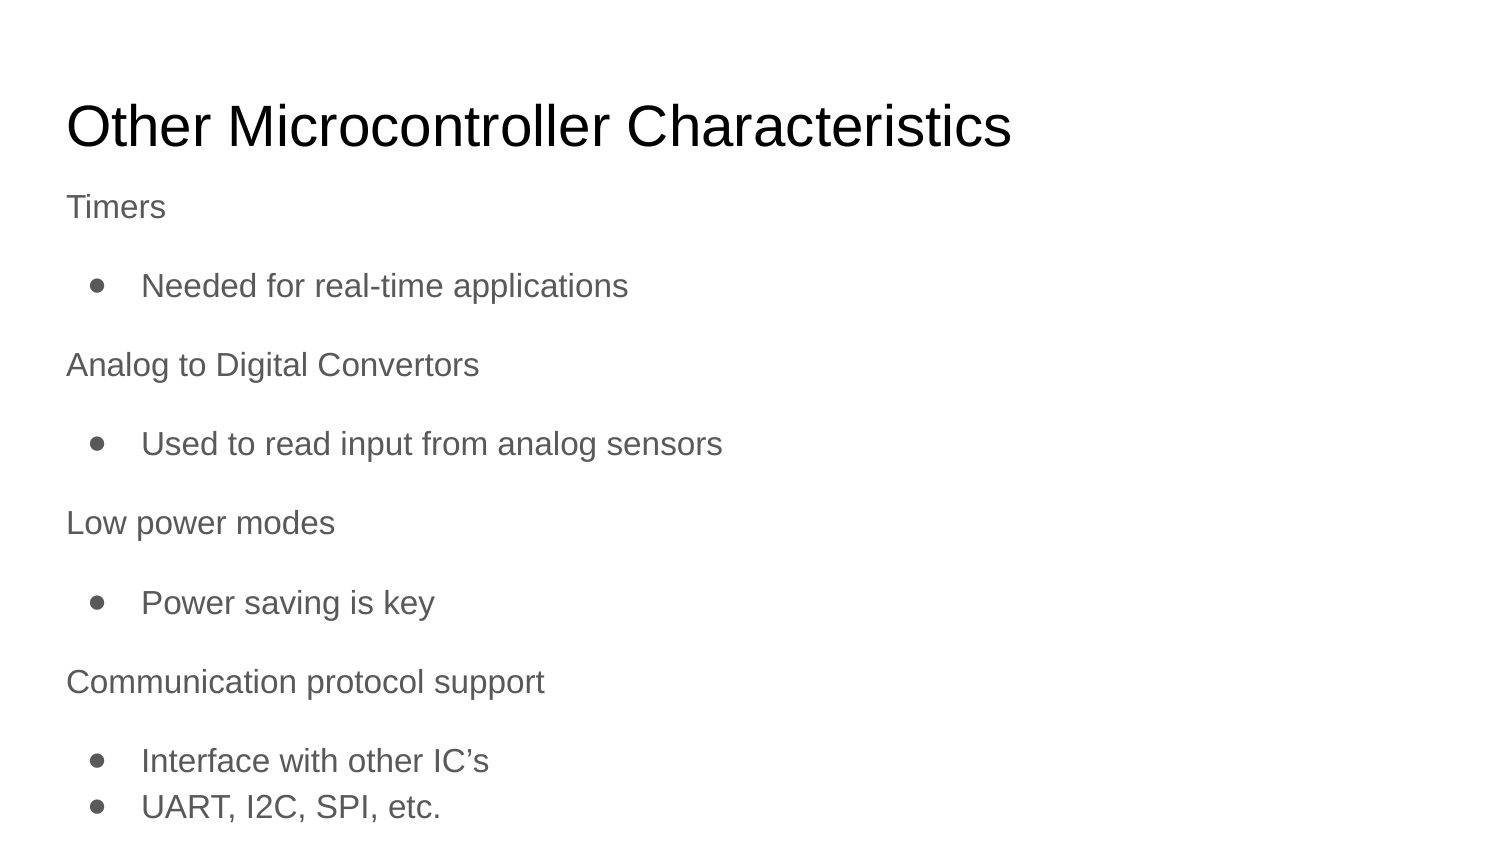

# Other Microcontroller Characteristics
Timers
Needed for real-time applications
Analog to Digital Convertors
Used to read input from analog sensors
Low power modes
Power saving is key
Communication protocol support
Interface with other IC’s
UART, I2C, SPI, etc.